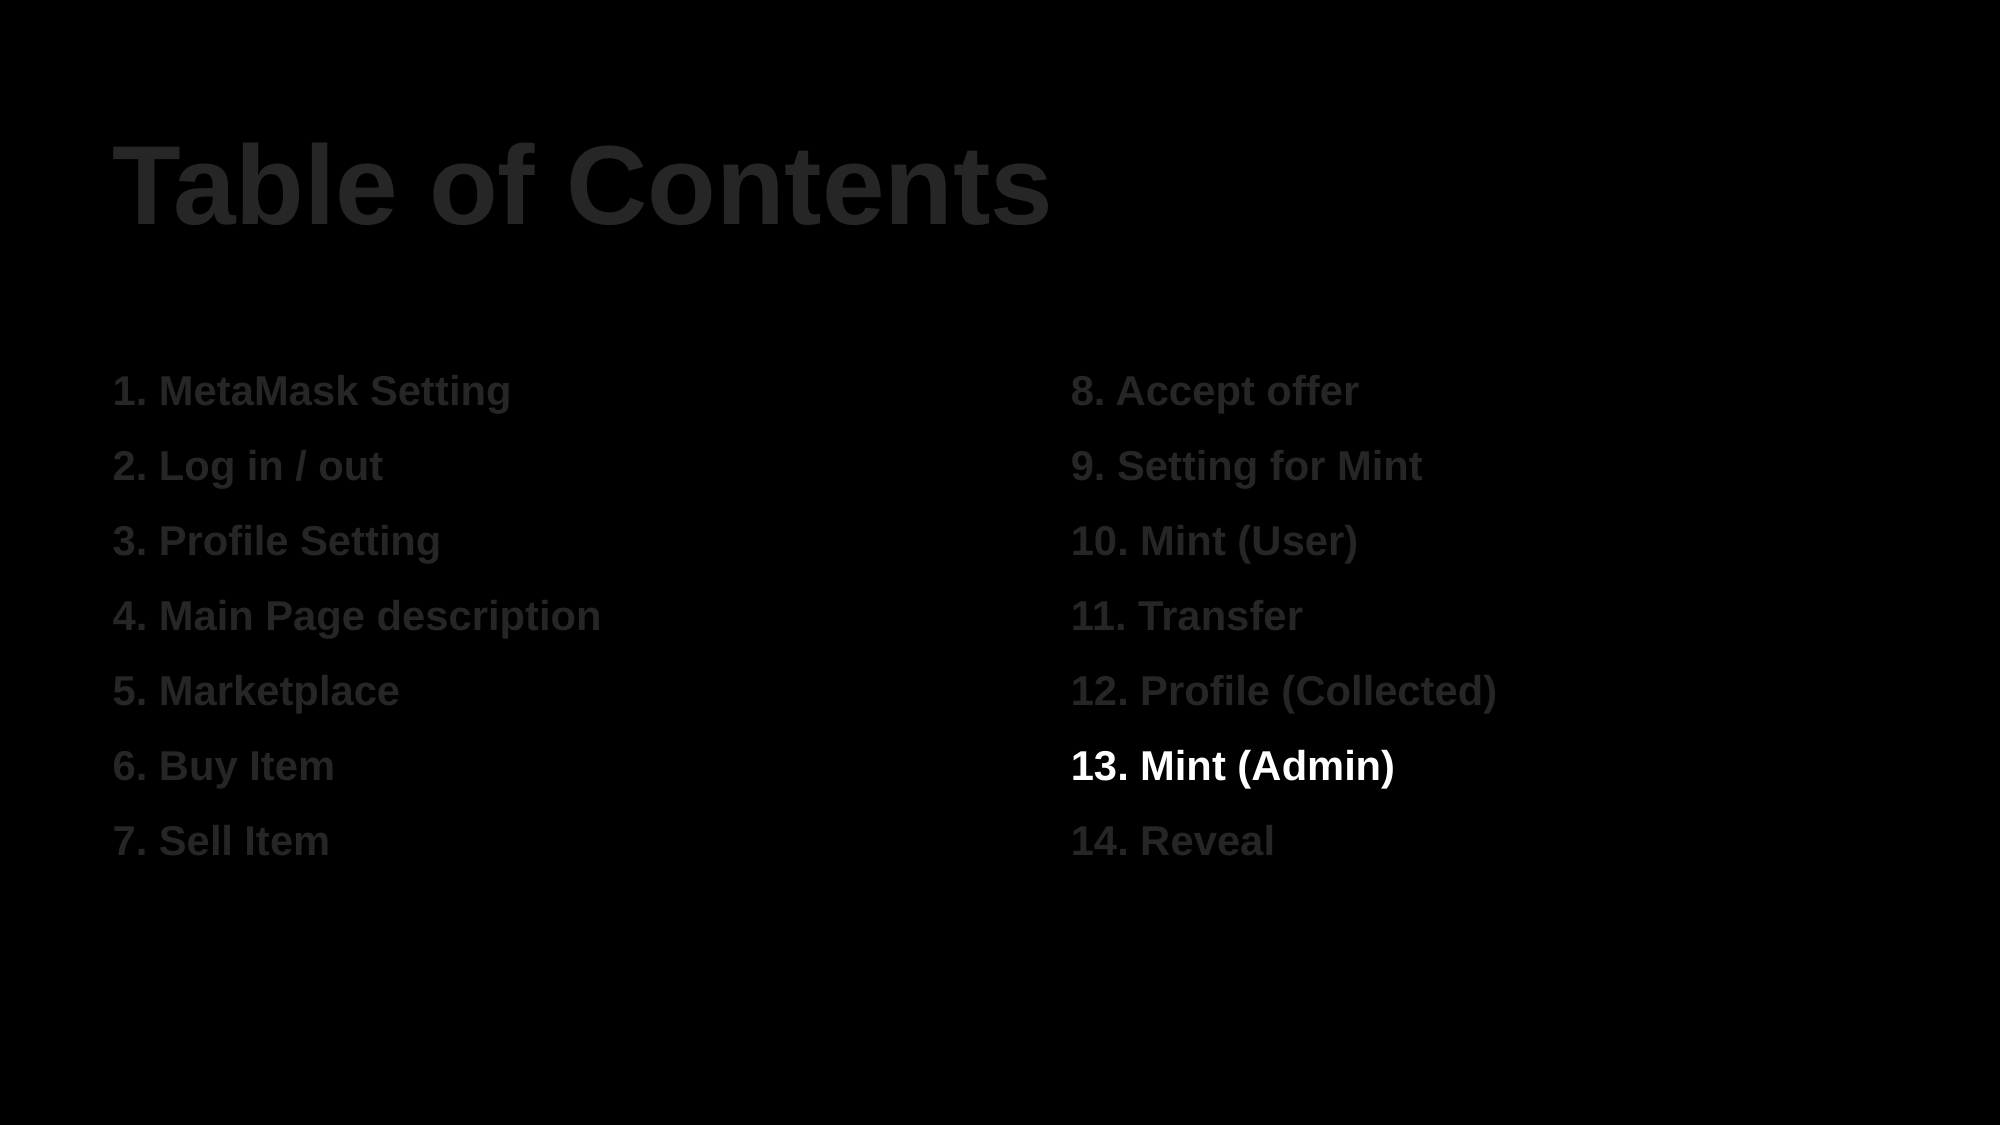

Table of Contents
1. MetaMask Setting
2. Log in / out
3. Profile Setting
4. Main Page description
5. Marketplace
6. Buy Item
7. Sell Item
8. Accept offer
9. Setting for Mint
10. Mint (User)
11. Transfer
12. Profile (Collected)
13. Mint (Admin)
14. Reveal